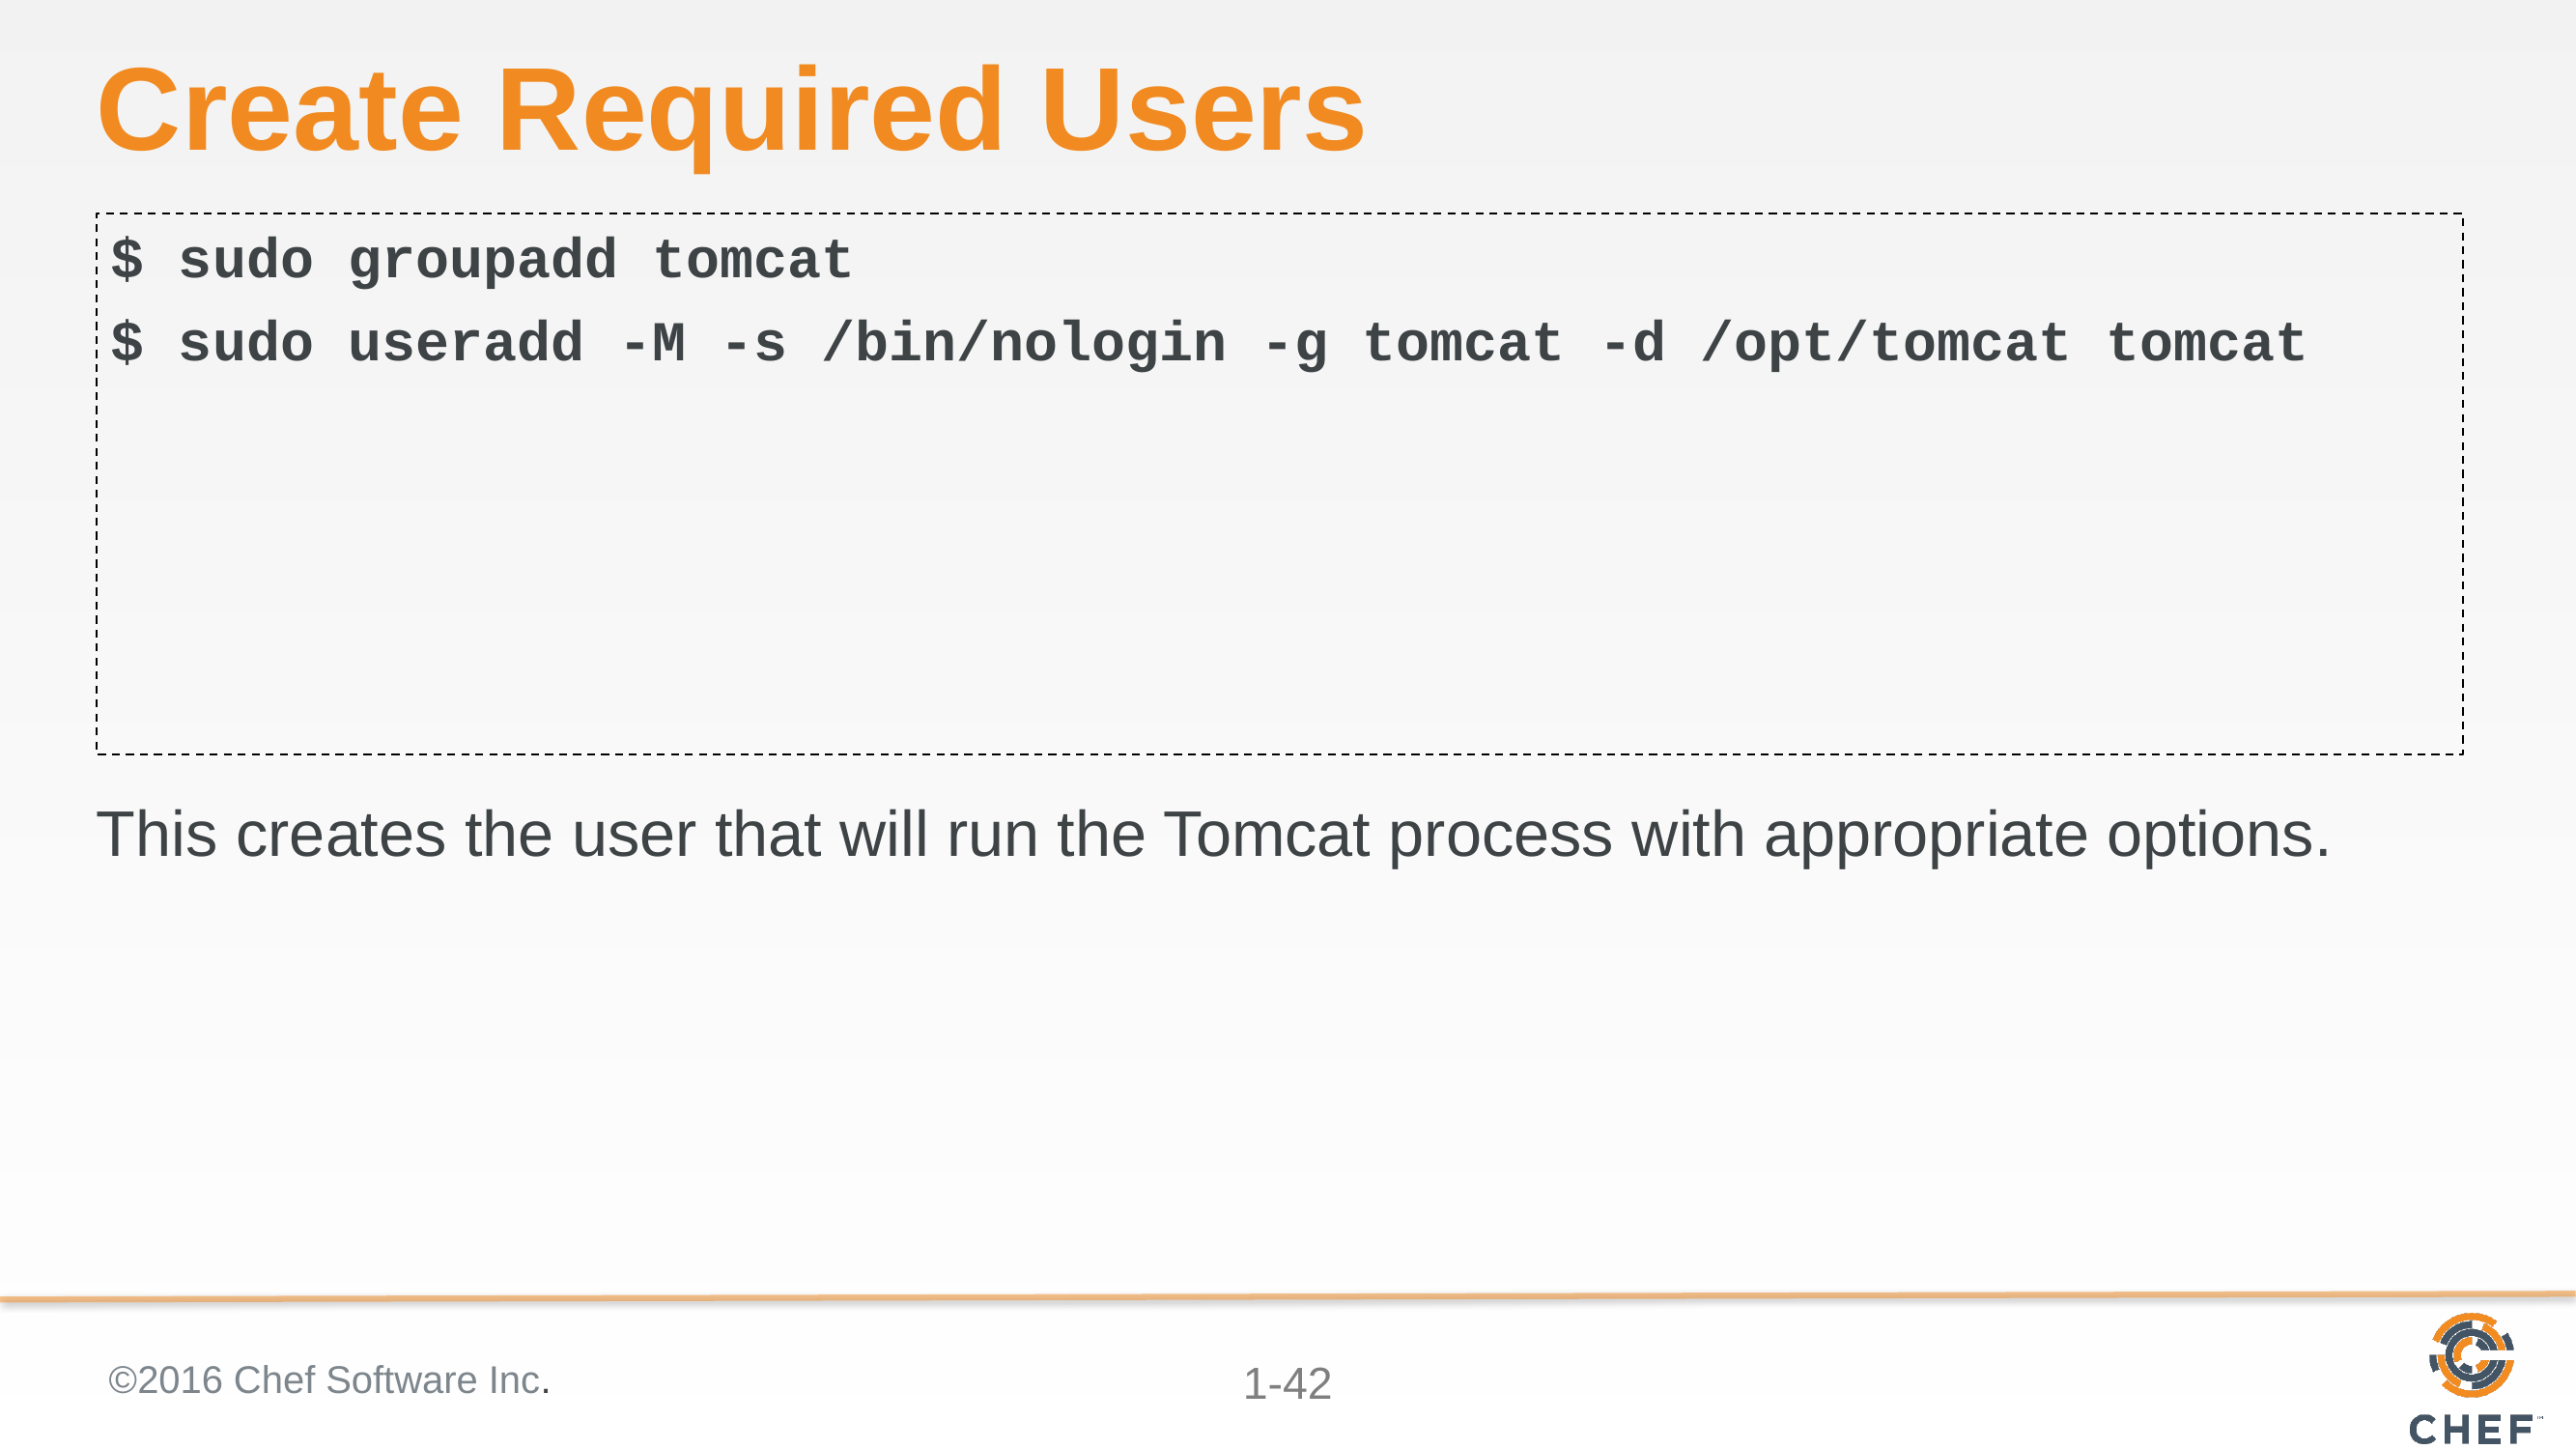

# Create Required Users
$ sudo groupadd tomcat
$ sudo useradd -M -s /bin/nologin -g tomcat -d /opt/tomcat tomcat

This creates the user that will run the Tomcat process with appropriate options.